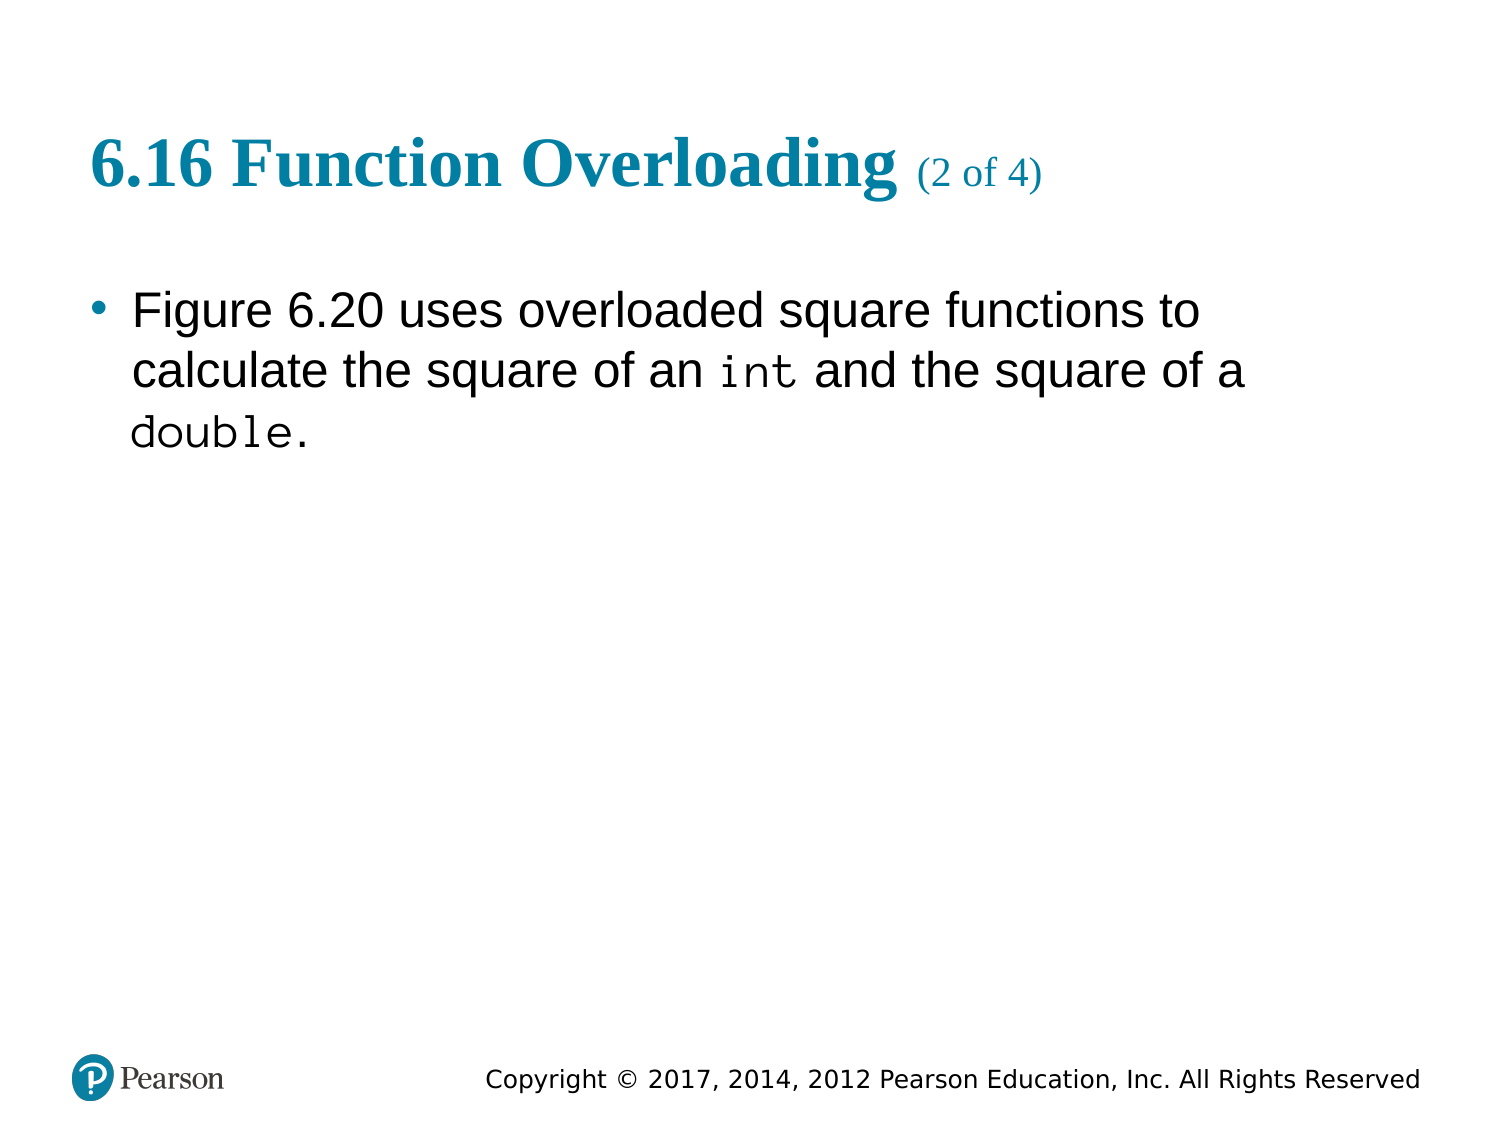

# 6.16 Function Overloading (2 of 4)
Figure 6.20 uses overloaded square functions to calculate the square of an int and the square of a double.